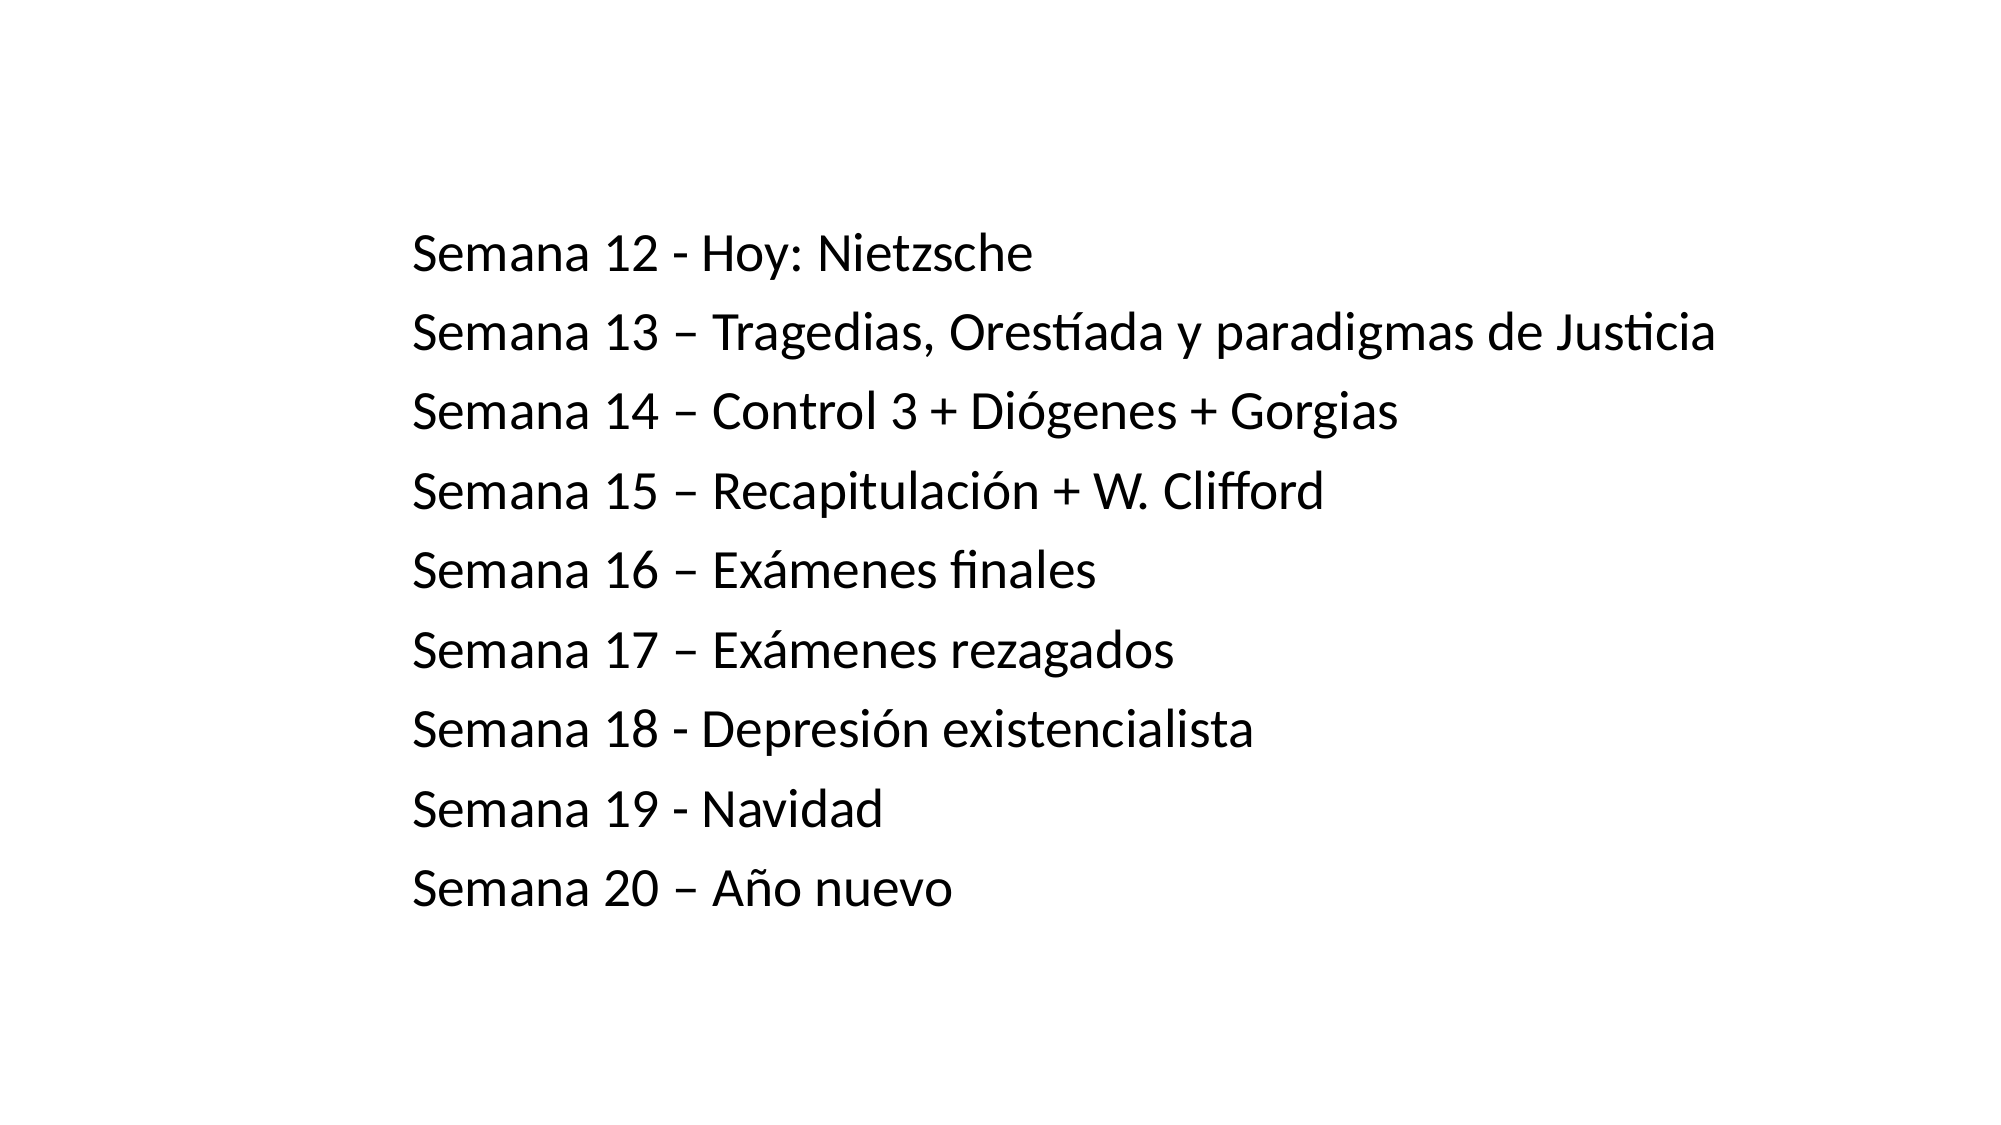

Semana 12 - Hoy: Nietzsche
Semana 13 – Tragedias, Orestíada y paradigmas de Justicia
Semana 14 – Control 3 + Diógenes + Gorgias
Semana 15 – Recapitulación + W. Clifford
Semana 16 – Exámenes finales
Semana 17 – Exámenes rezagados
Semana 18 - Depresión existencialista
Semana 19 - Navidad
Semana 20 – Año nuevo